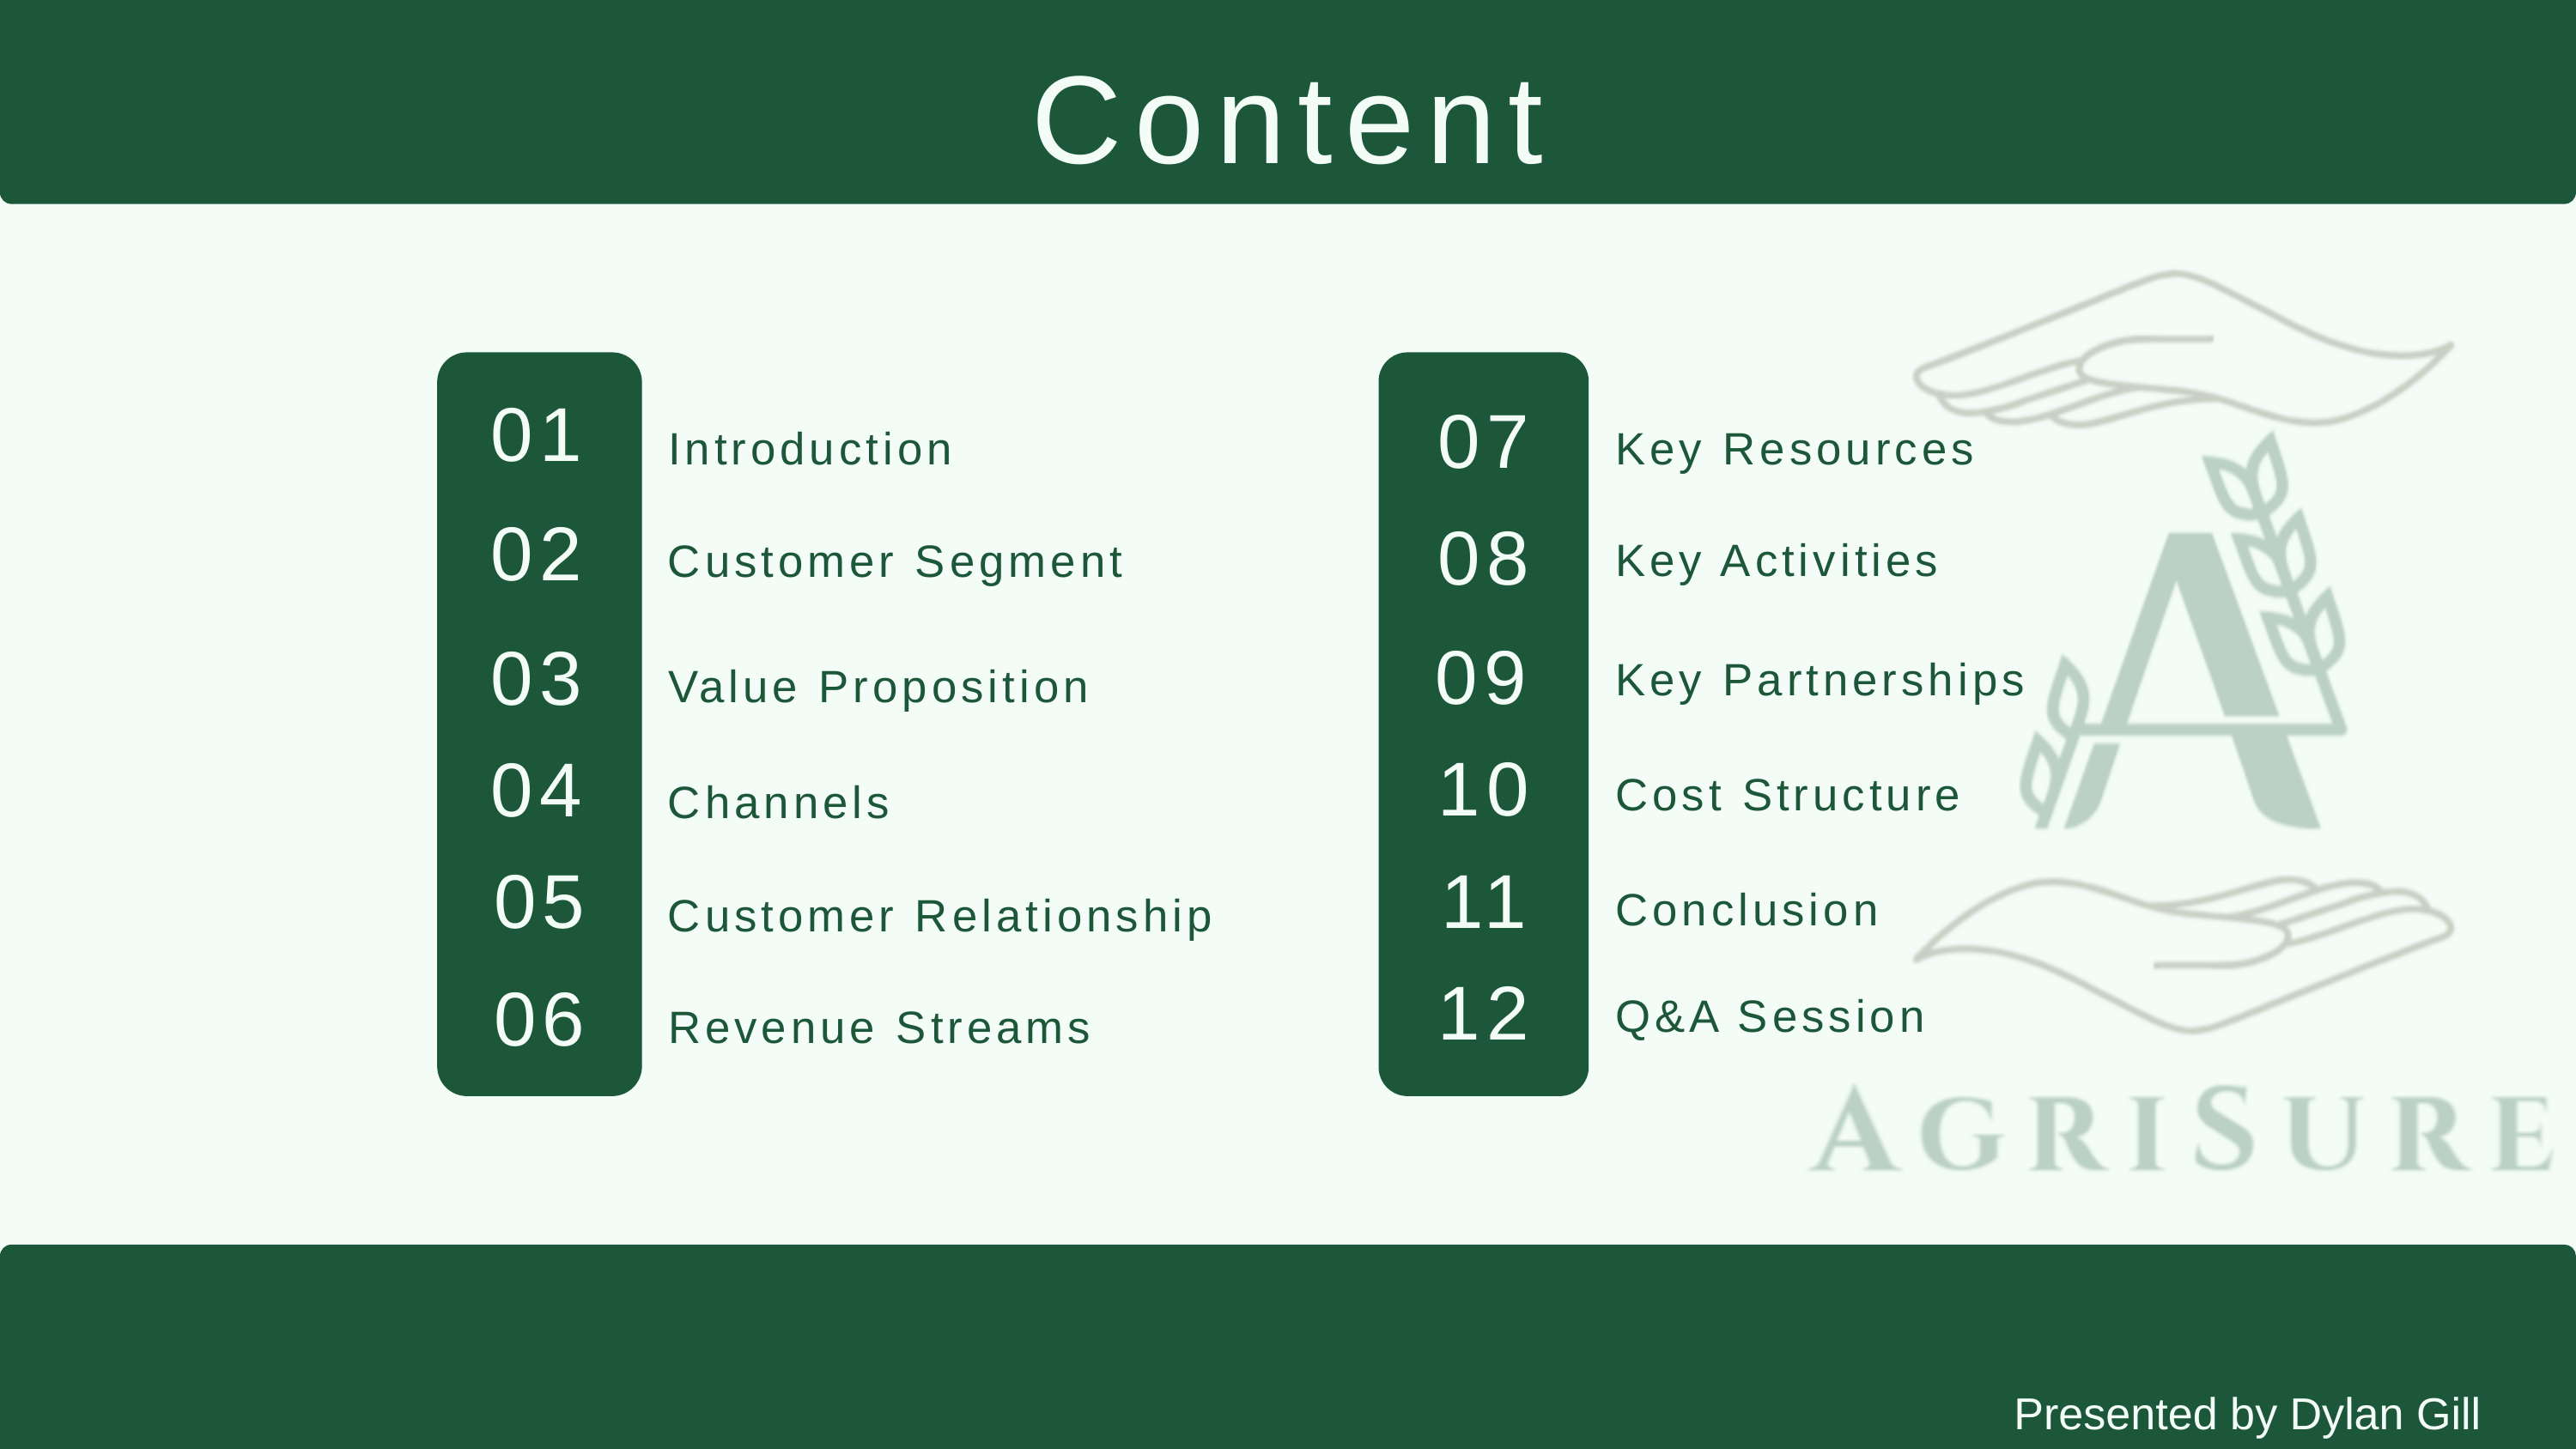

Content

01
Introduction
02
Customer Segment
03
Value Proposition
04
Channels
05
Customer Relationship
06
Revenue Streams

07
Key Resources
08
Key Activities
09
Key Partnerships
10
Cost Structure
11
Conclusion
12
Q&A Session

Presented by Dylan Gill